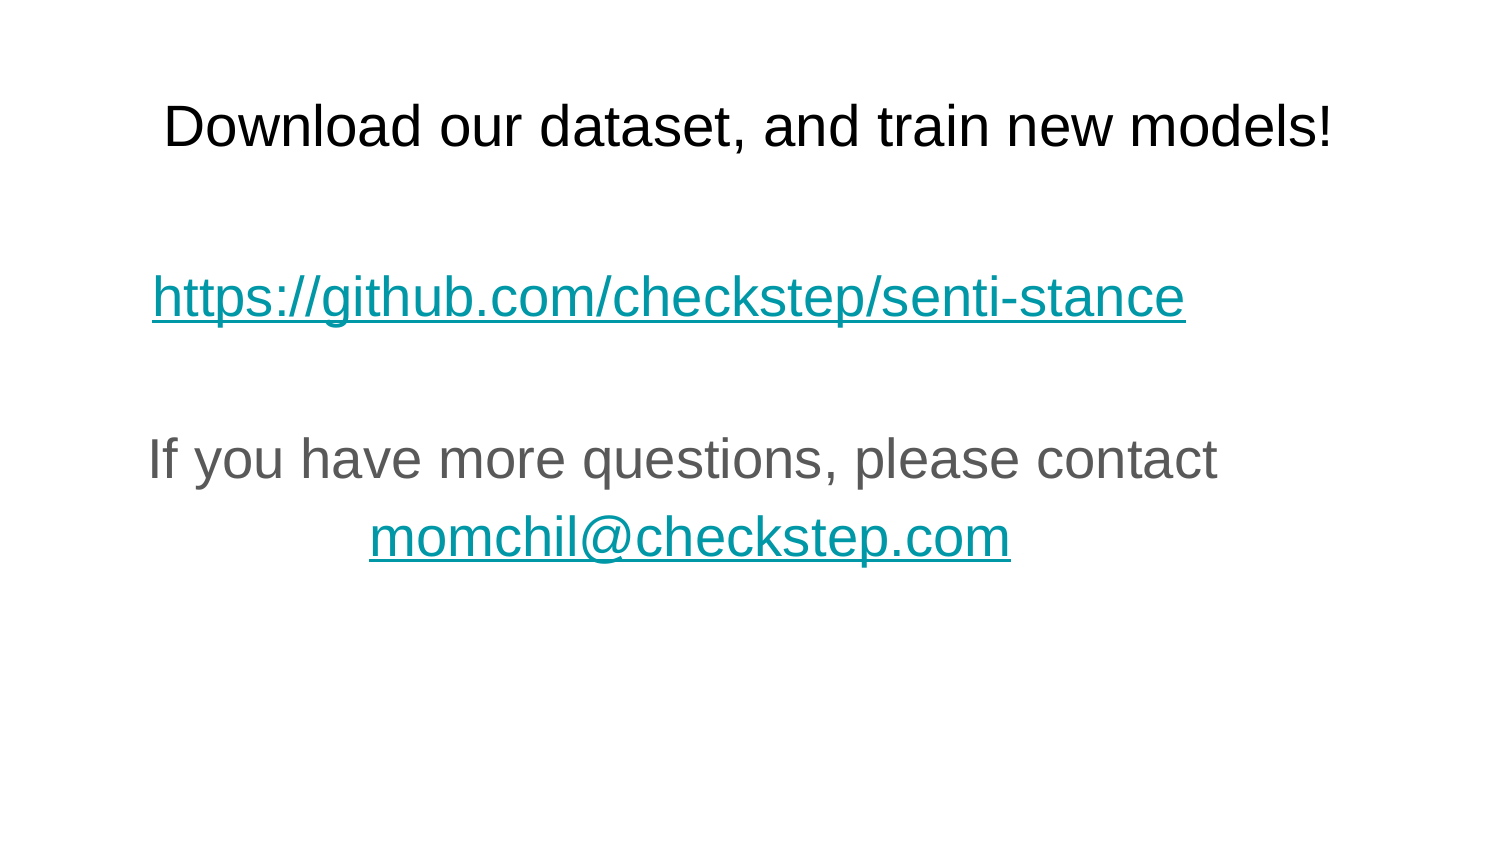

Download our dataset, and train new models!
https://github.com/checkstep/senti-stance

If you have more questions, please contact momchil@checkstep.com